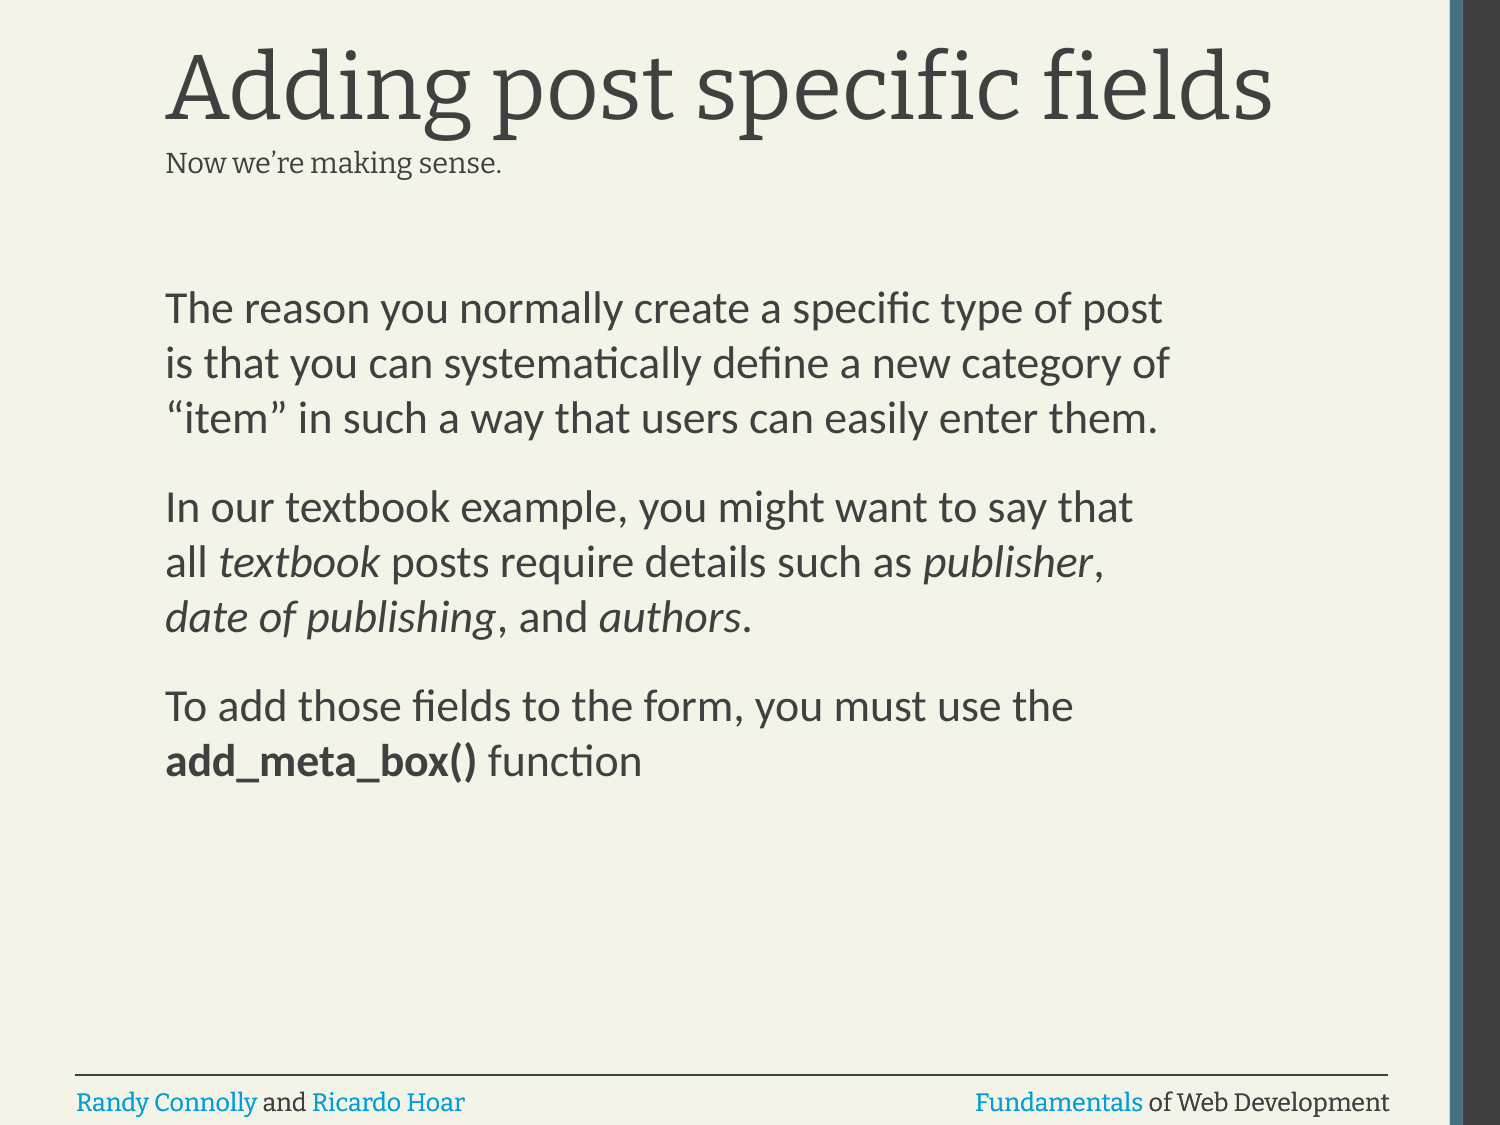

# Adding post specific fields
Now we’re making sense.
The reason you normally create a specific type of post is that you can systematically define a new category of “item” in such a way that users can easily enter them.
In our textbook example, you might want to say that all textbook posts require details such as publisher, date of publishing, and authors.
To add those fields to the form, you must use the add_meta_box() function